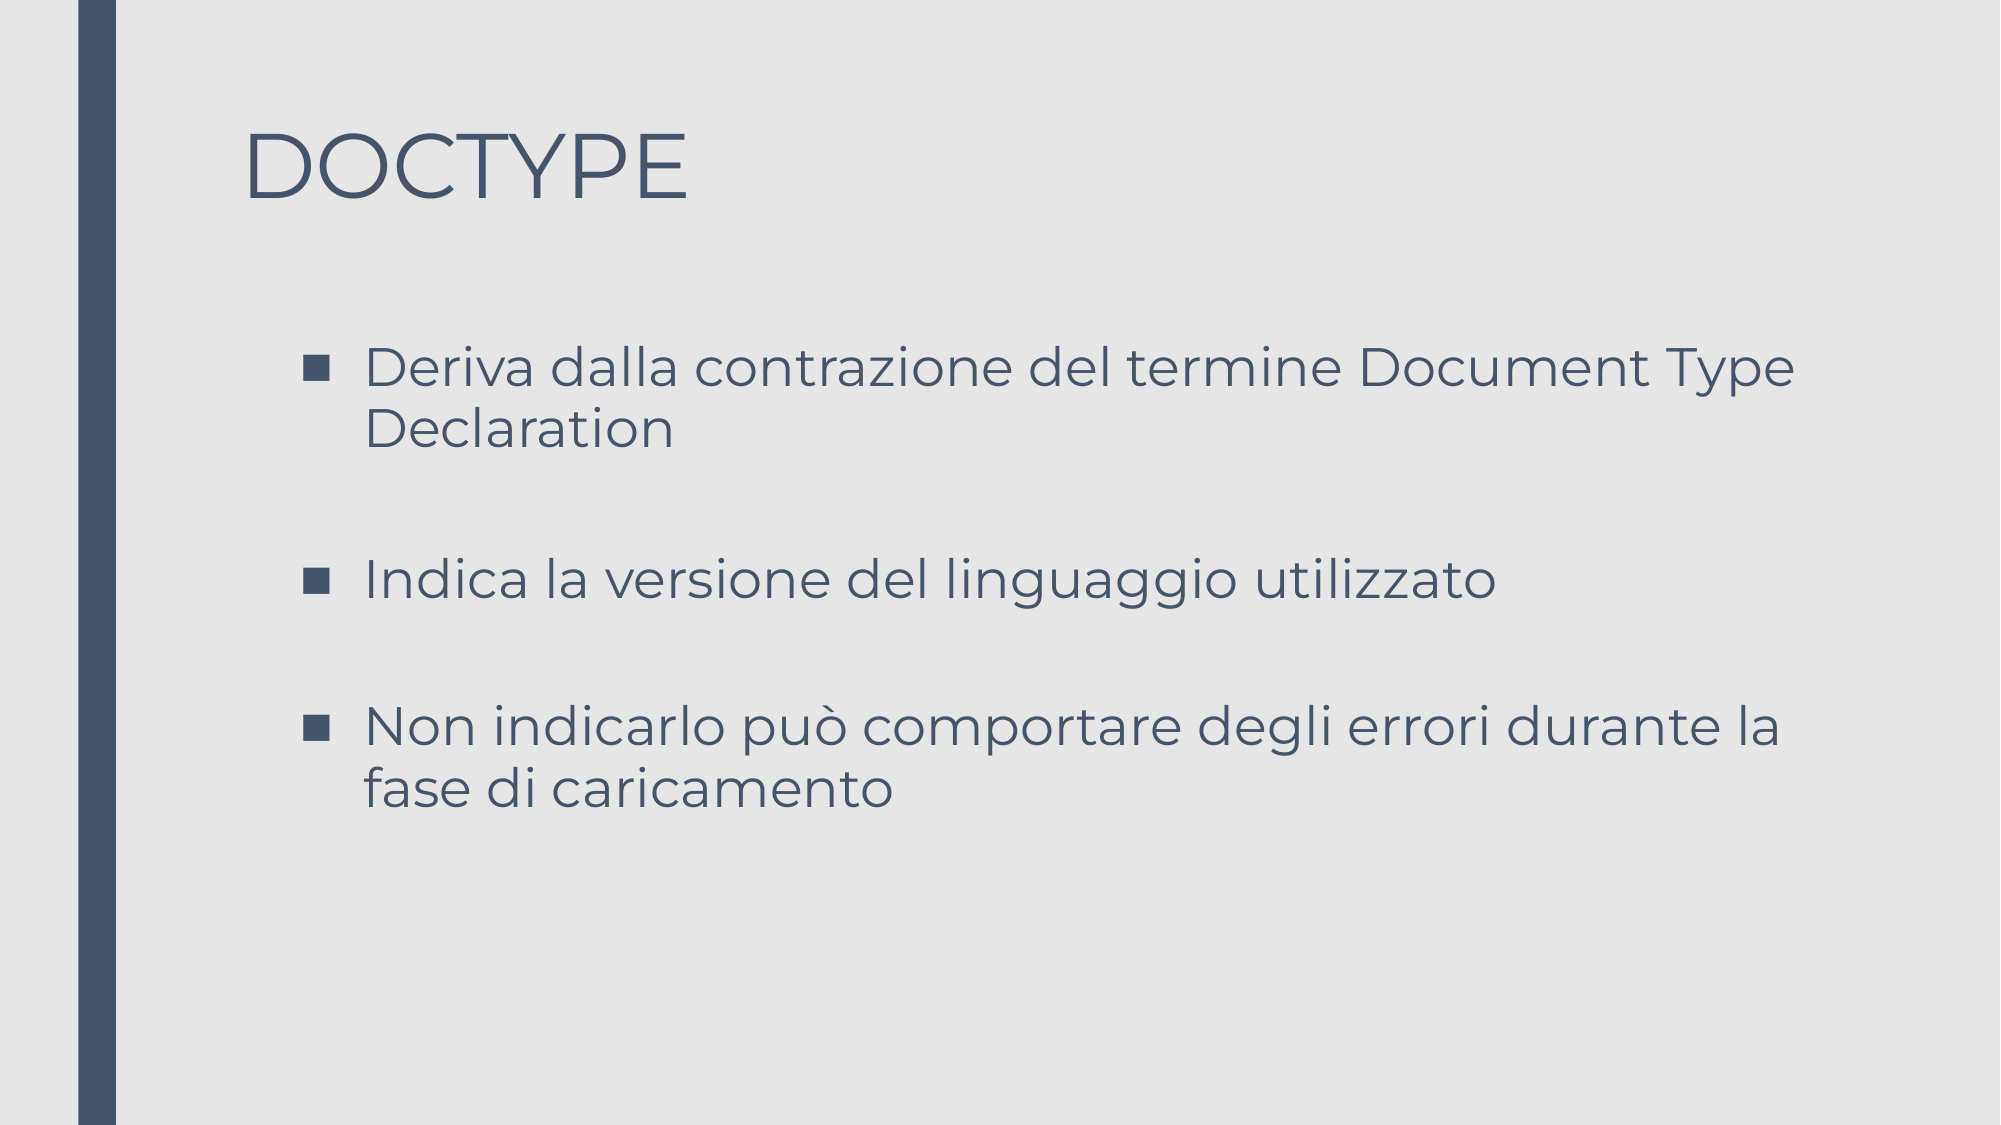

# DOCTYPE
Deriva dalla contrazione del termine Document Type Declaration
Indica la versione del linguaggio utilizzato
Non indicarlo può comportare degli errori durante la fase di caricamento